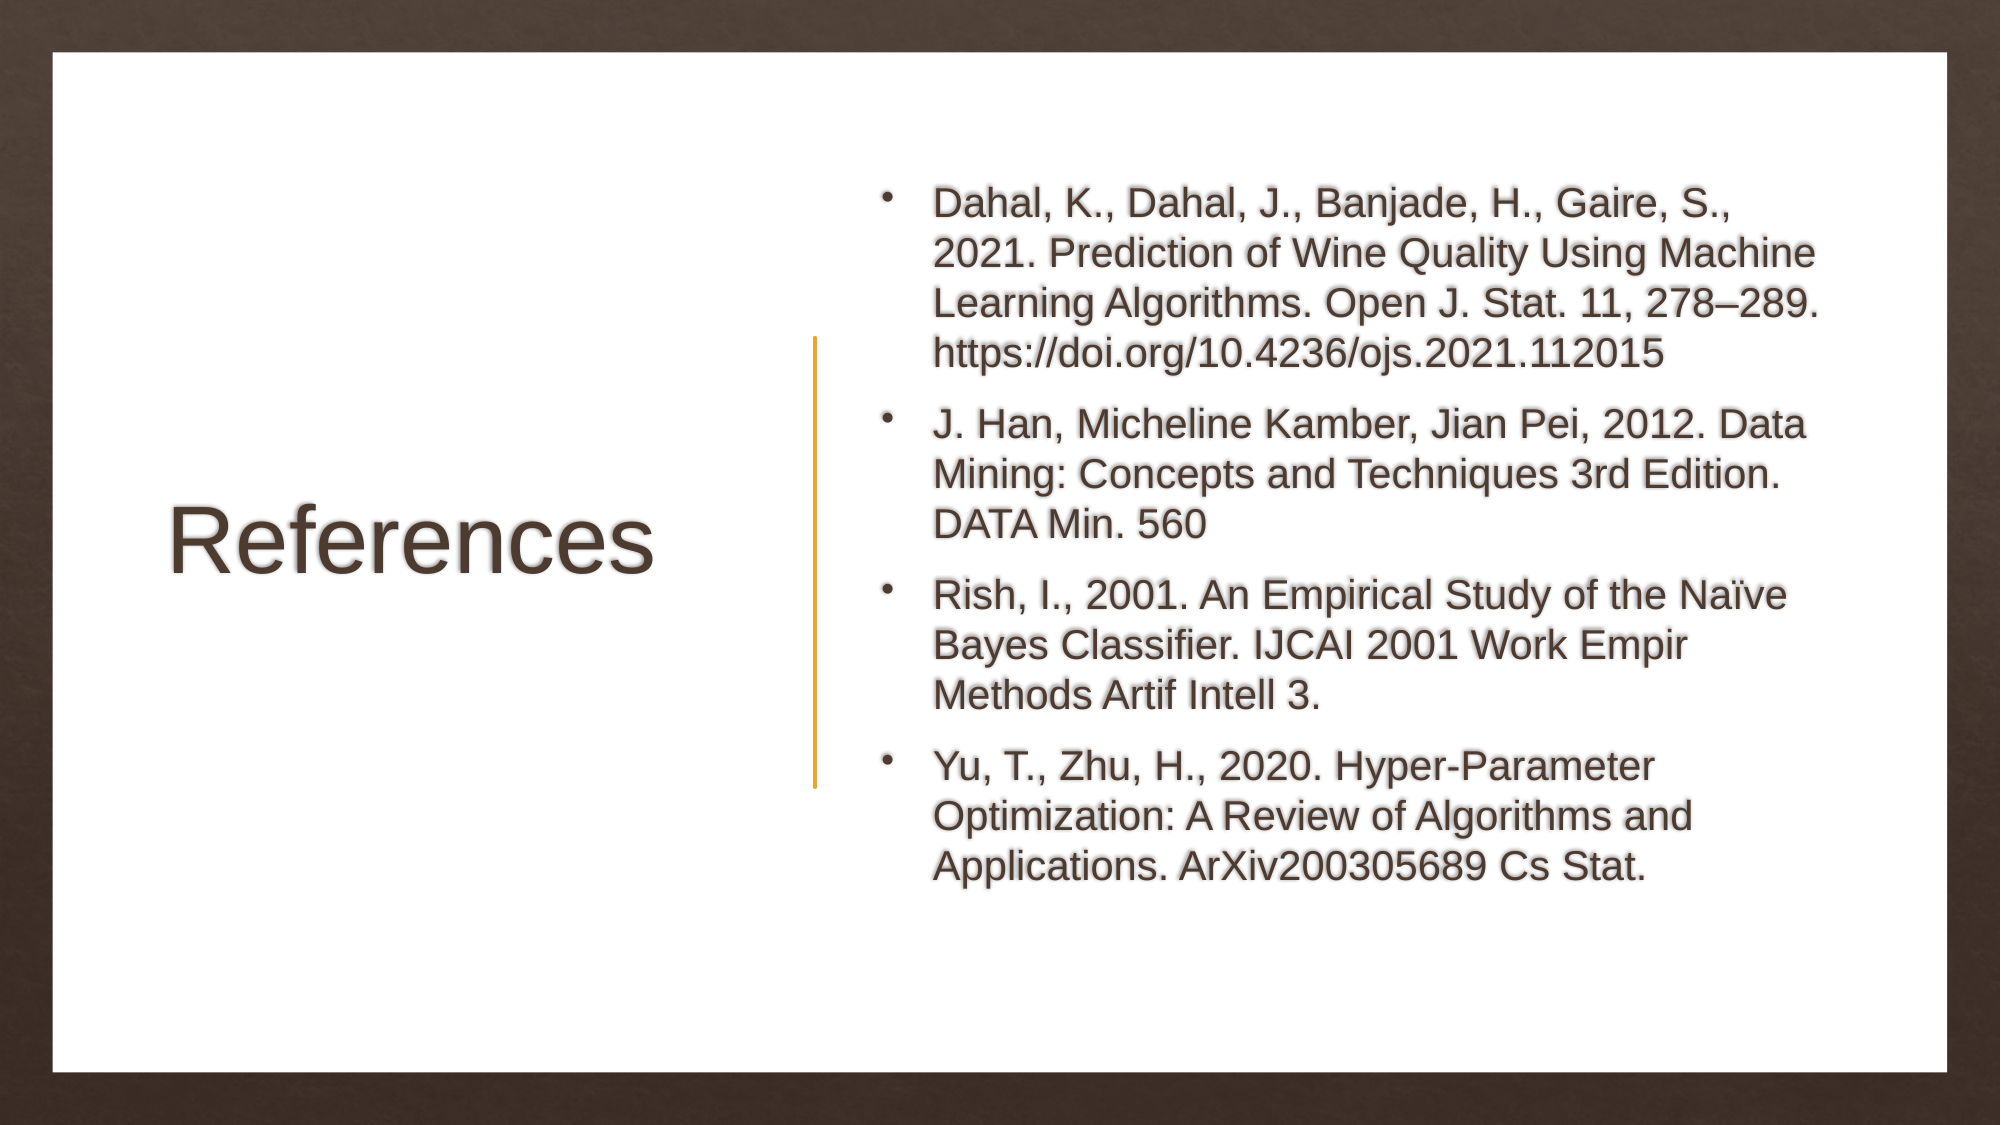

# References
Dahal, K., Dahal, J., Banjade, H., Gaire, S., 2021. Prediction of Wine Quality Using Machine Learning Algorithms. Open J. Stat. 11, 278–289. https://doi.org/10.4236/ojs.2021.112015
J. Han, Micheline Kamber, Jian Pei, 2012. Data Mining: Concepts and Techniques 3rd Edition. DATA Min. 560
Rish, I., 2001. An Empirical Study of the Naïve Bayes Classifier. IJCAI 2001 Work Empir Methods Artif Intell 3.
Yu, T., Zhu, H., 2020. Hyper-Parameter Optimization: A Review of Algorithms and Applications. ArXiv200305689 Cs Stat.